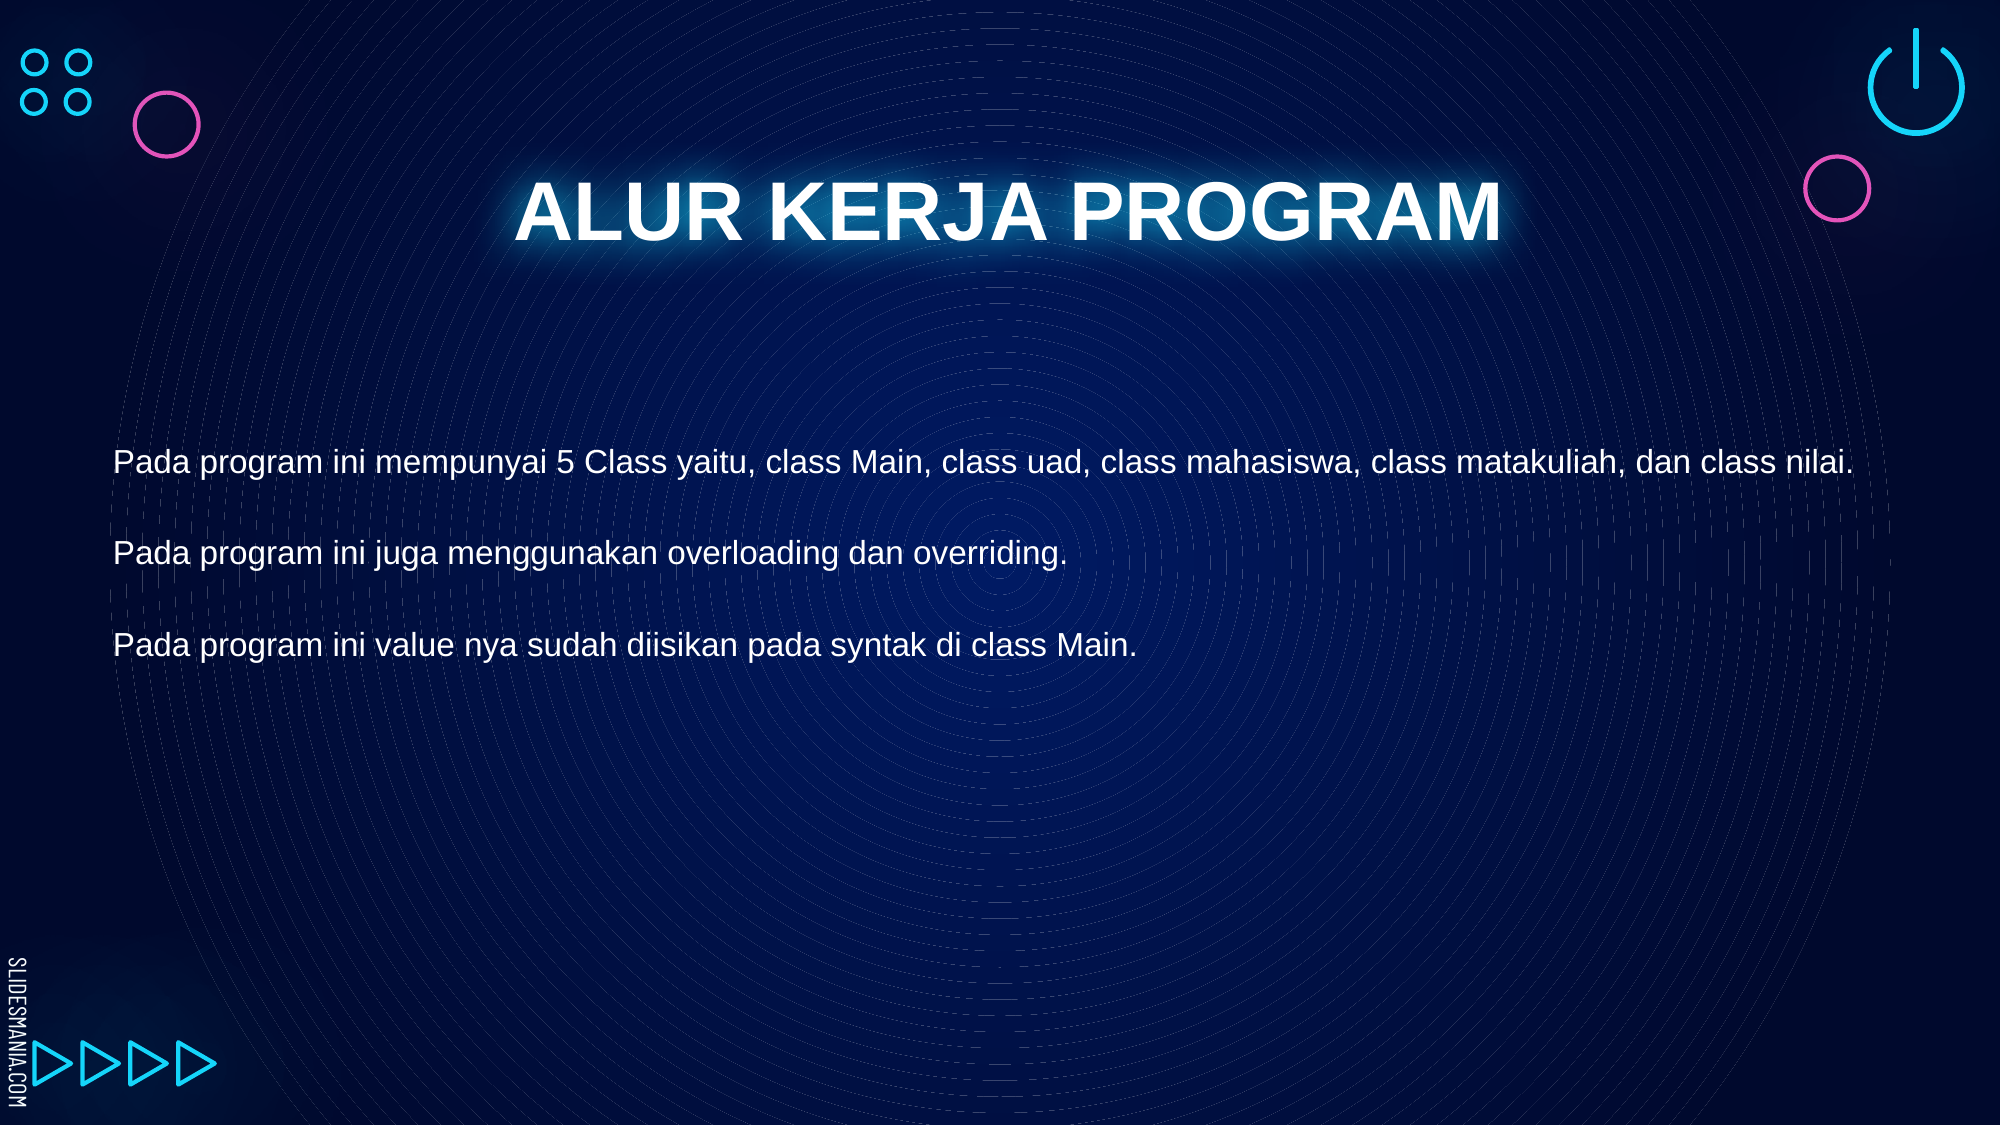

# ALUR KERJA PROGRAM
Pada program ini mempunyai 5 Class yaitu, class Main, class uad, class mahasiswa, class matakuliah, dan class nilai.

Pada program ini juga menggunakan overloading dan overriding.

Pada program ini value nya sudah diisikan pada syntak di class Main.